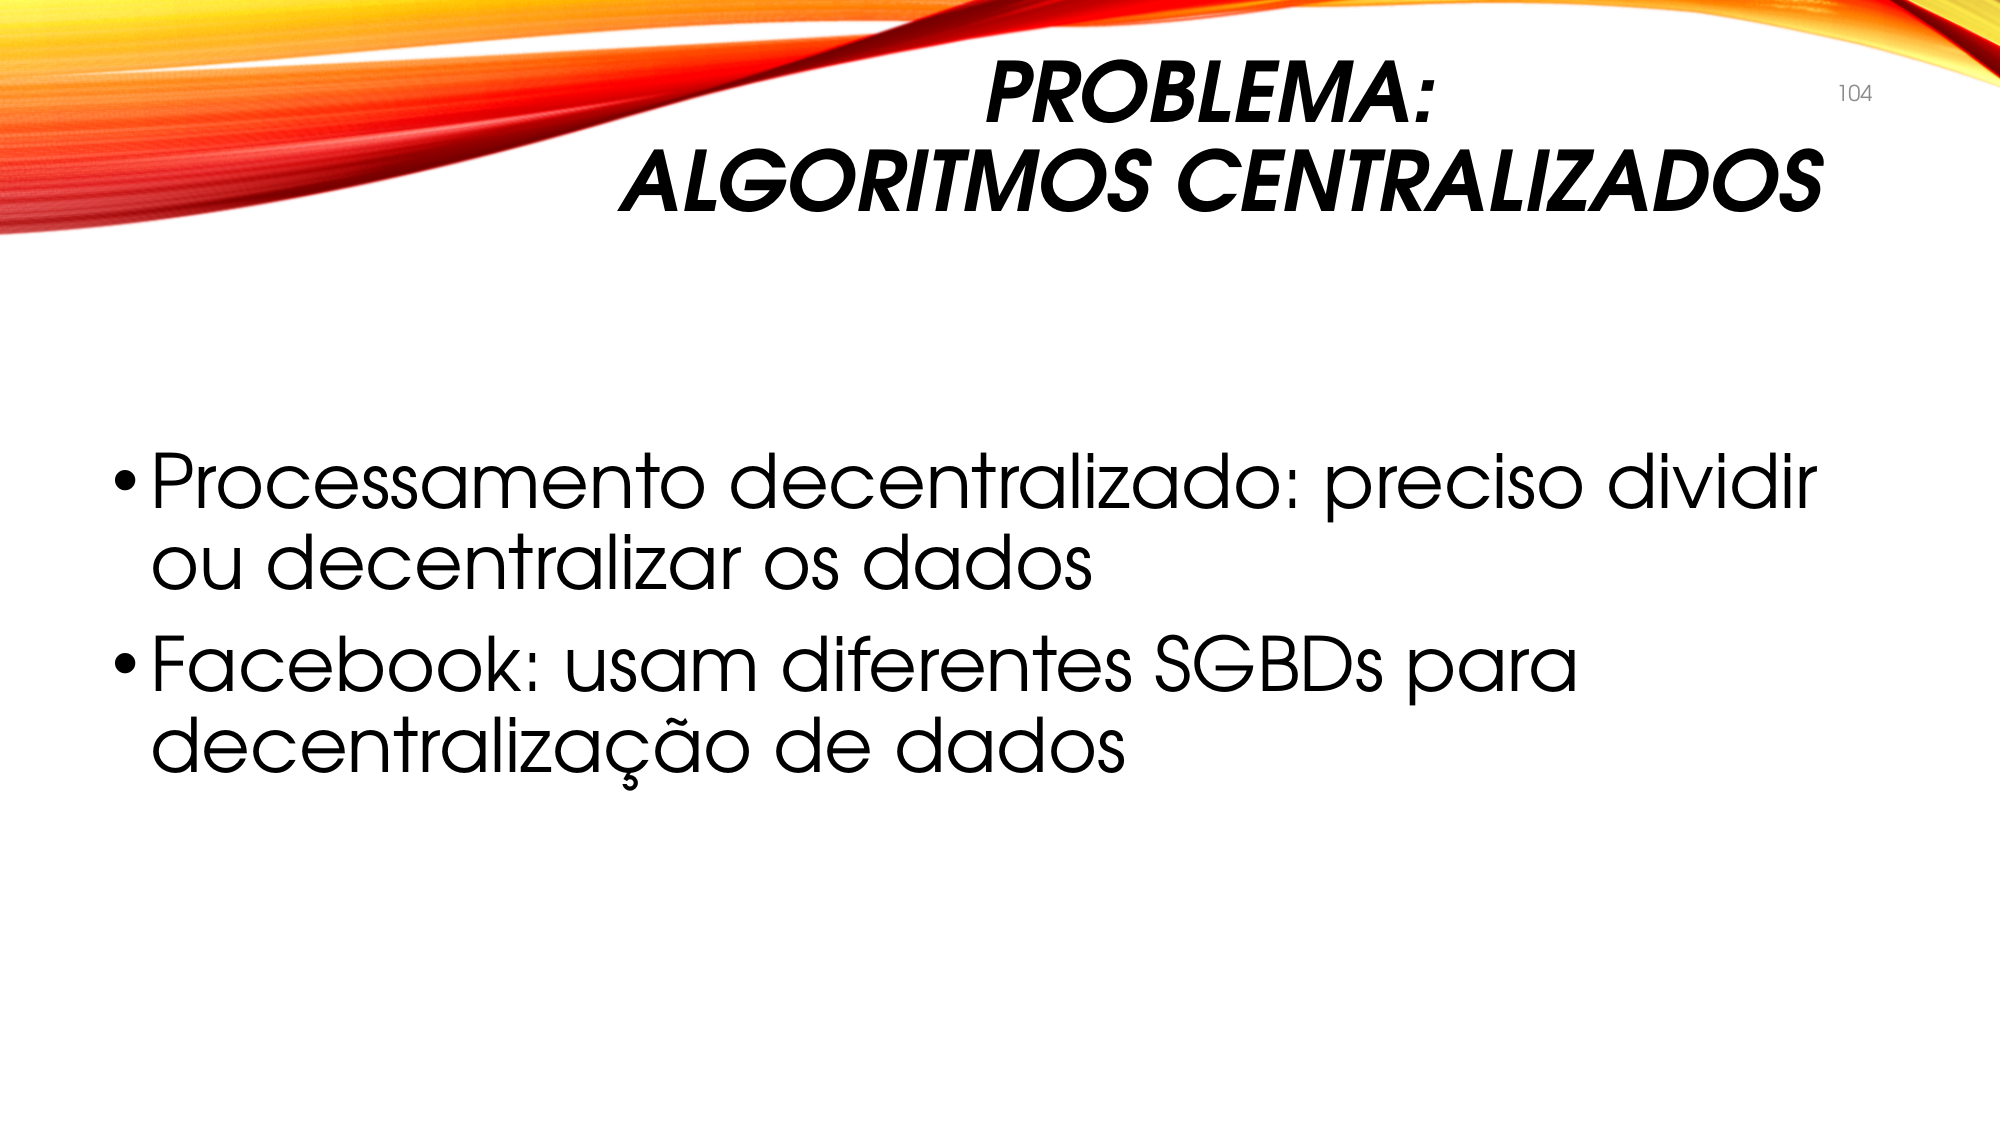

# Problema: algoritmos centralizados
104
Processamento decentralizado: preciso dividir ou decentralizar os dados
Facebook: usam diferentes SGBDs para decentralização de dados